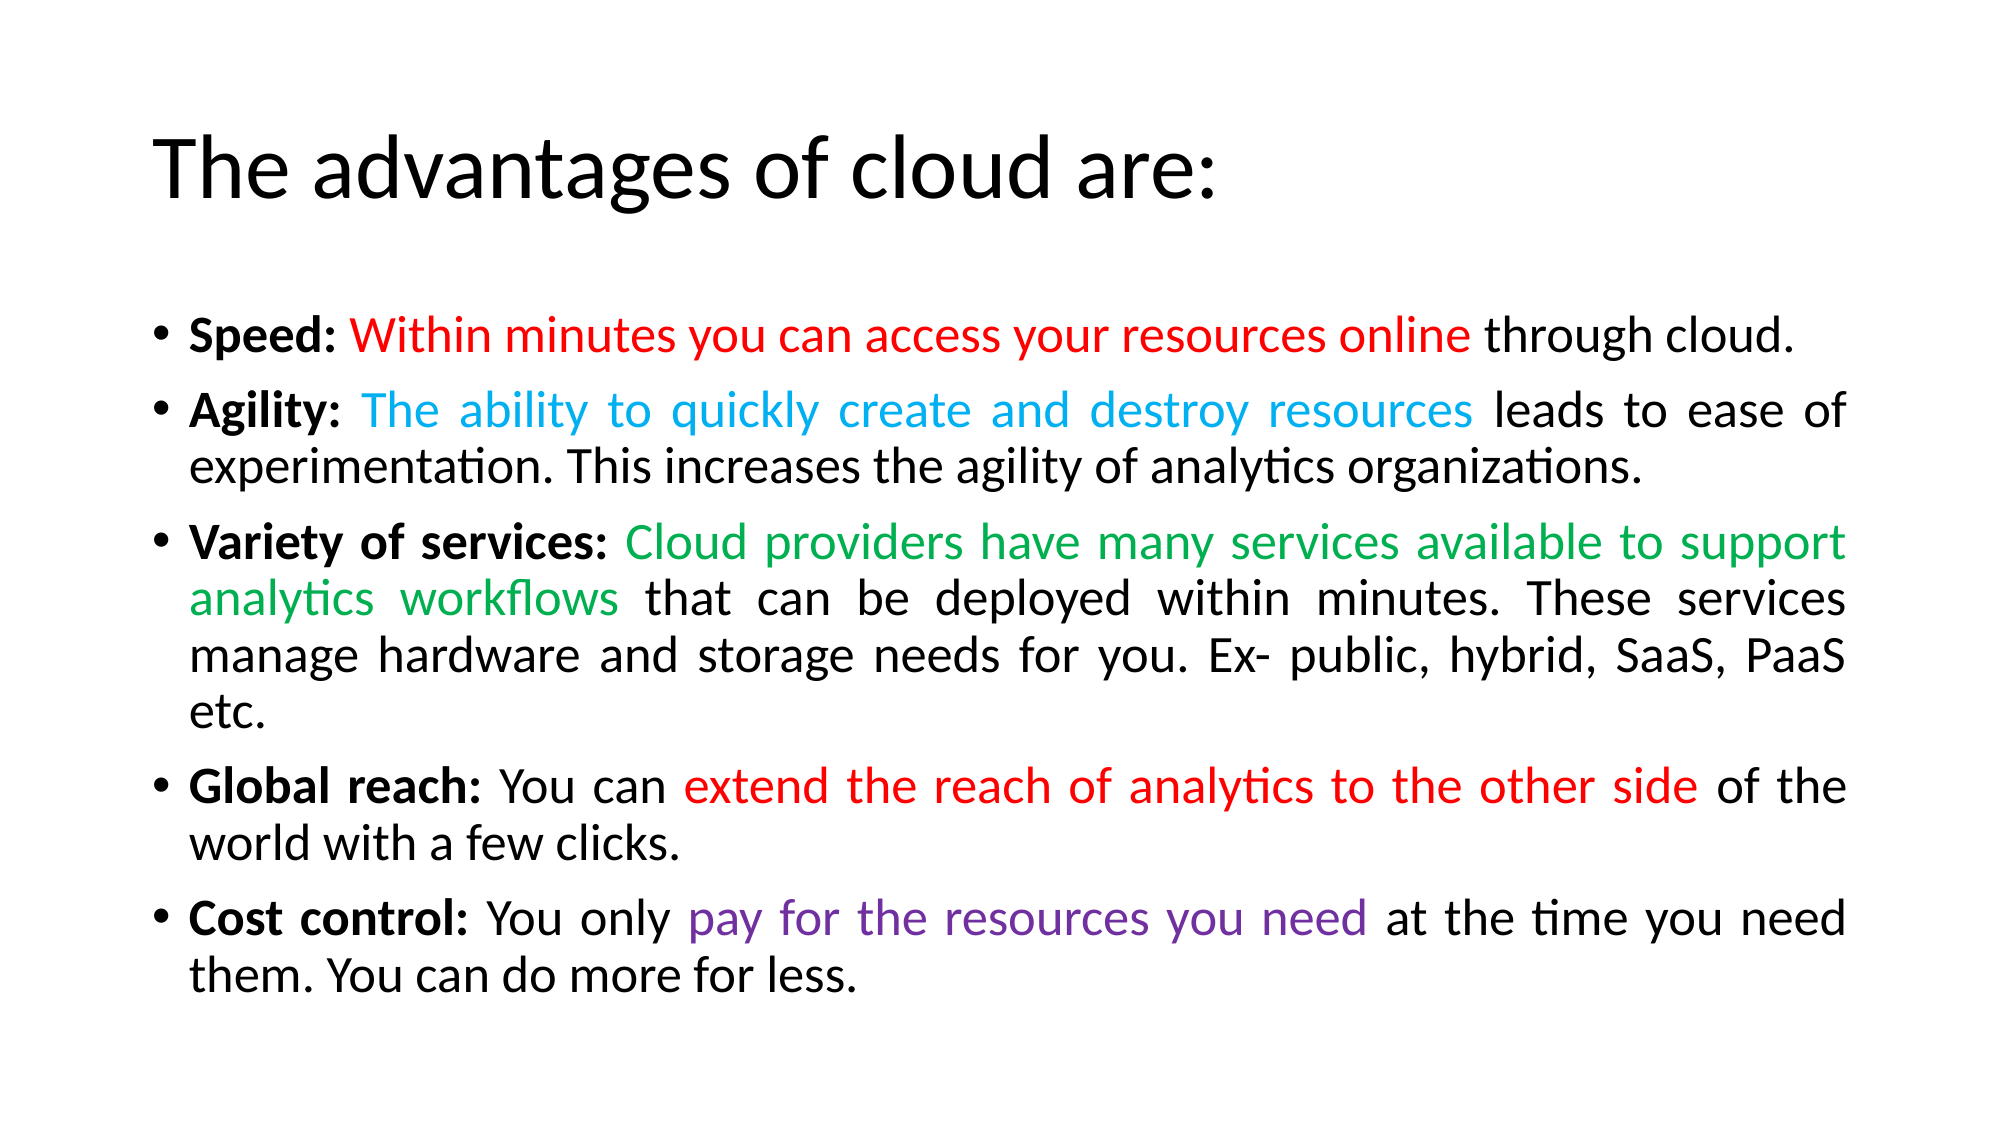

# The advantages of cloud are:
Speed: Within minutes you can access your resources online through cloud.
Agility: The ability to quickly create and destroy resources leads to ease of experimentation. This increases the agility of analytics organizations.
Variety of services: Cloud providers have many services available to support analytics workflows that can be deployed within minutes. These services manage hardware and storage needs for you. Ex- public, hybrid, SaaS, PaaS etc.
Global reach: You can extend the reach of analytics to the other side of the world with a few clicks.
Cost control: You only pay for the resources you need at the time you need them. You can do more for less.